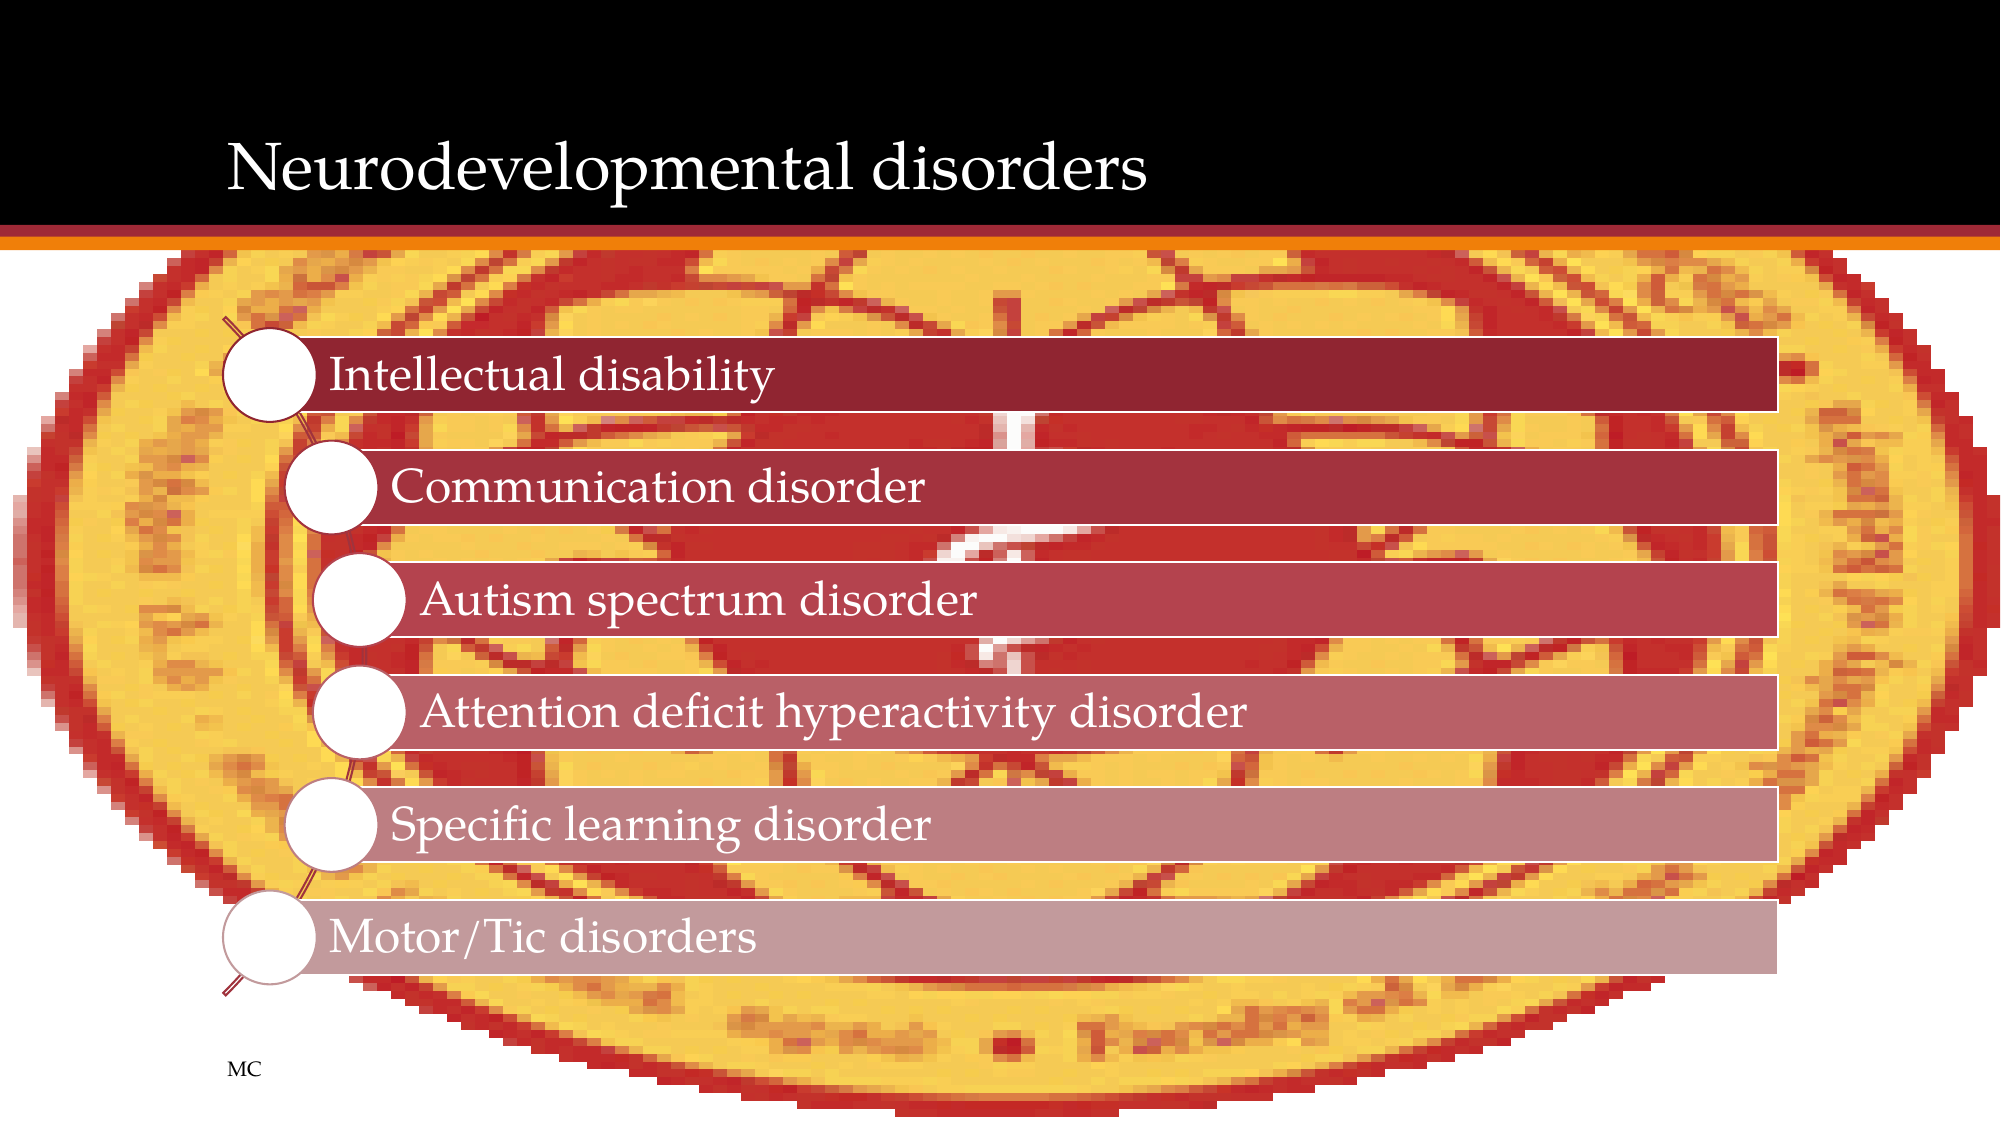

# Neurodevelopmental disorders
Intellectual disability
Communication disorder
Autism spectrum disorder
Attention deficit hyperactivity disorder
Specific learning disorder
Motor/Tic disorders
MC